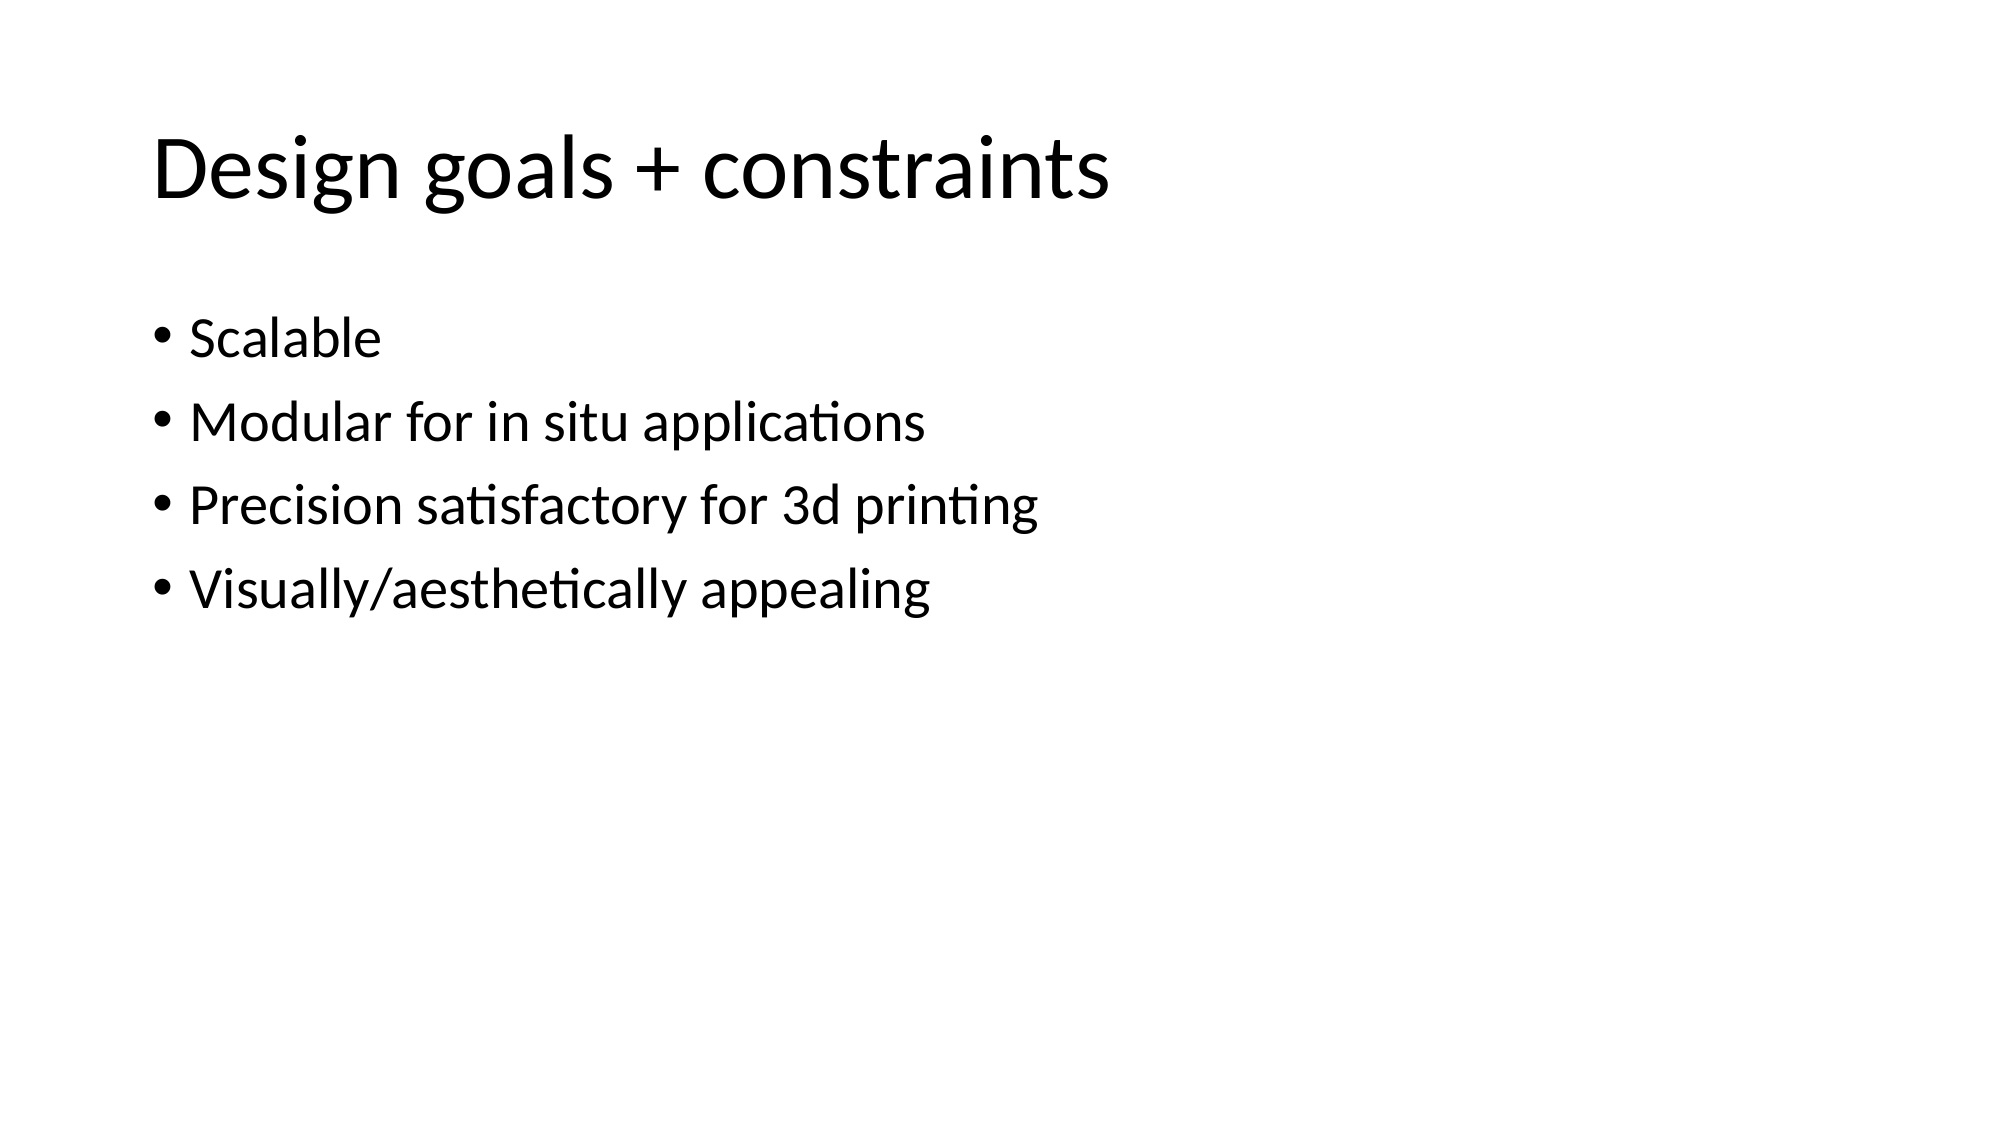

# Design goals + constraints
Scalable
Modular for in situ applications
Precision satisfactory for 3d printing
Visually/aesthetically appealing